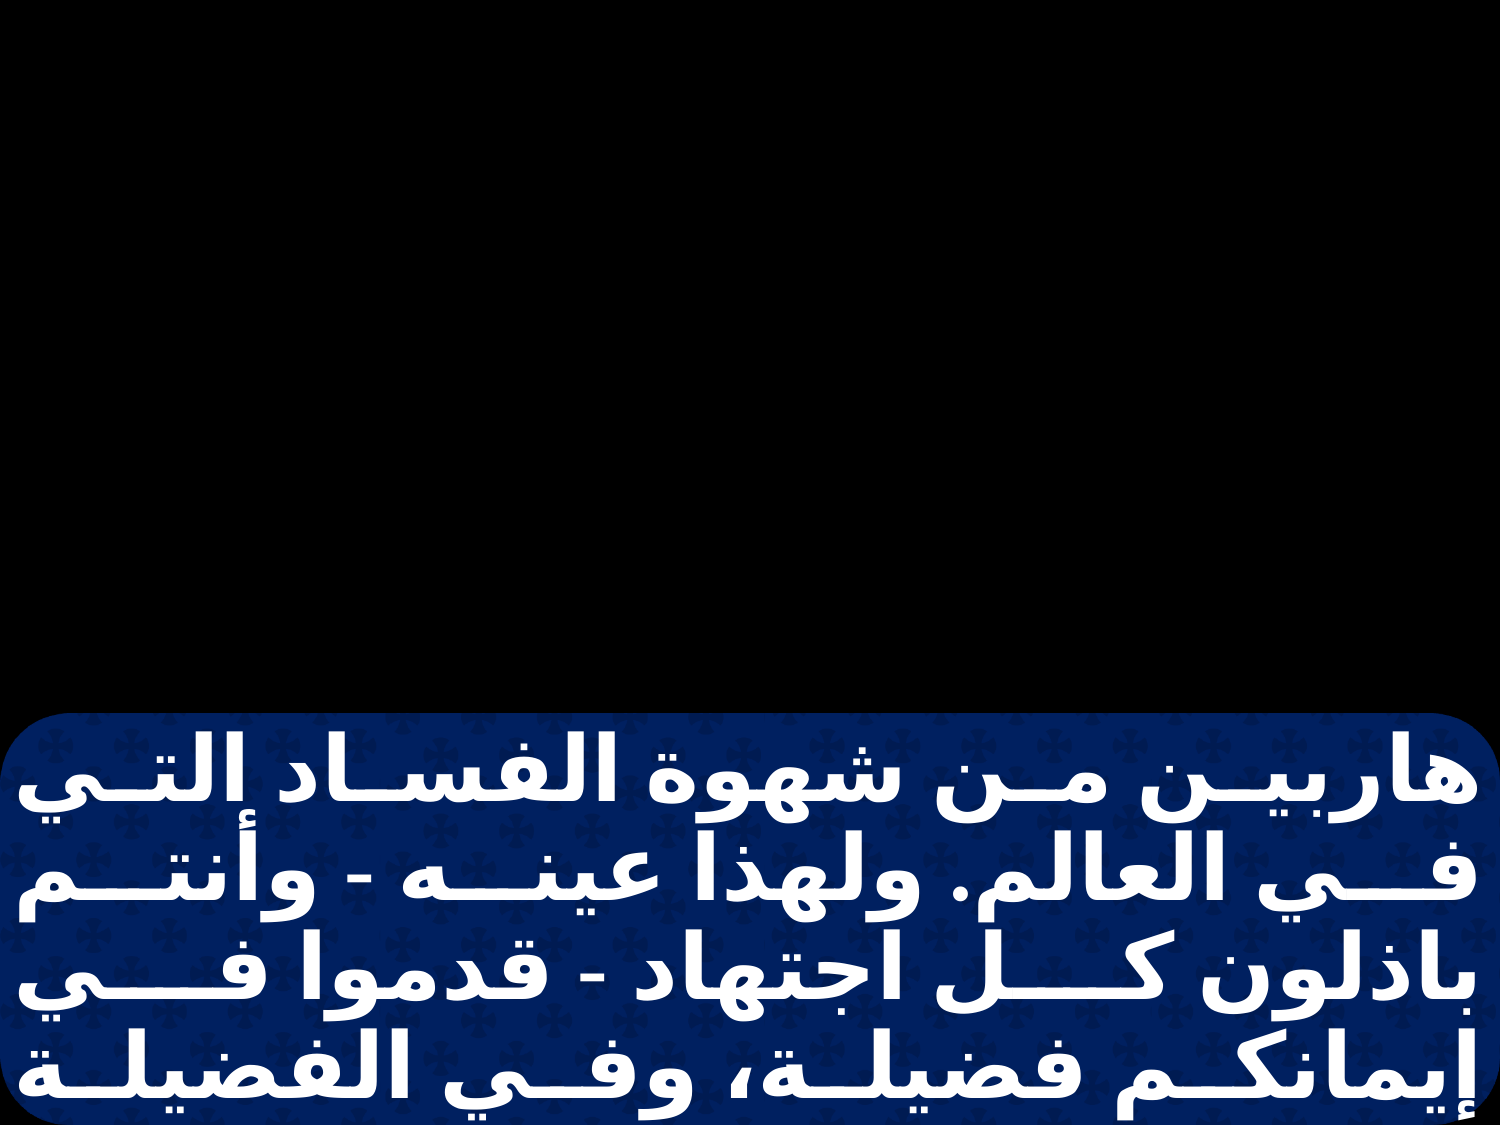

هاربين من شهوة الفساد التي في العالم. ولهذا عينه - وأنتم باذلون كل اجتهاد - قدموا في إيمانكم فضيلة، وفي الفضيلة معرفة، وفي المعرفة تعقفا، وفي التعفف صبرا، وفي الصبر تقوى، وفي التقوى